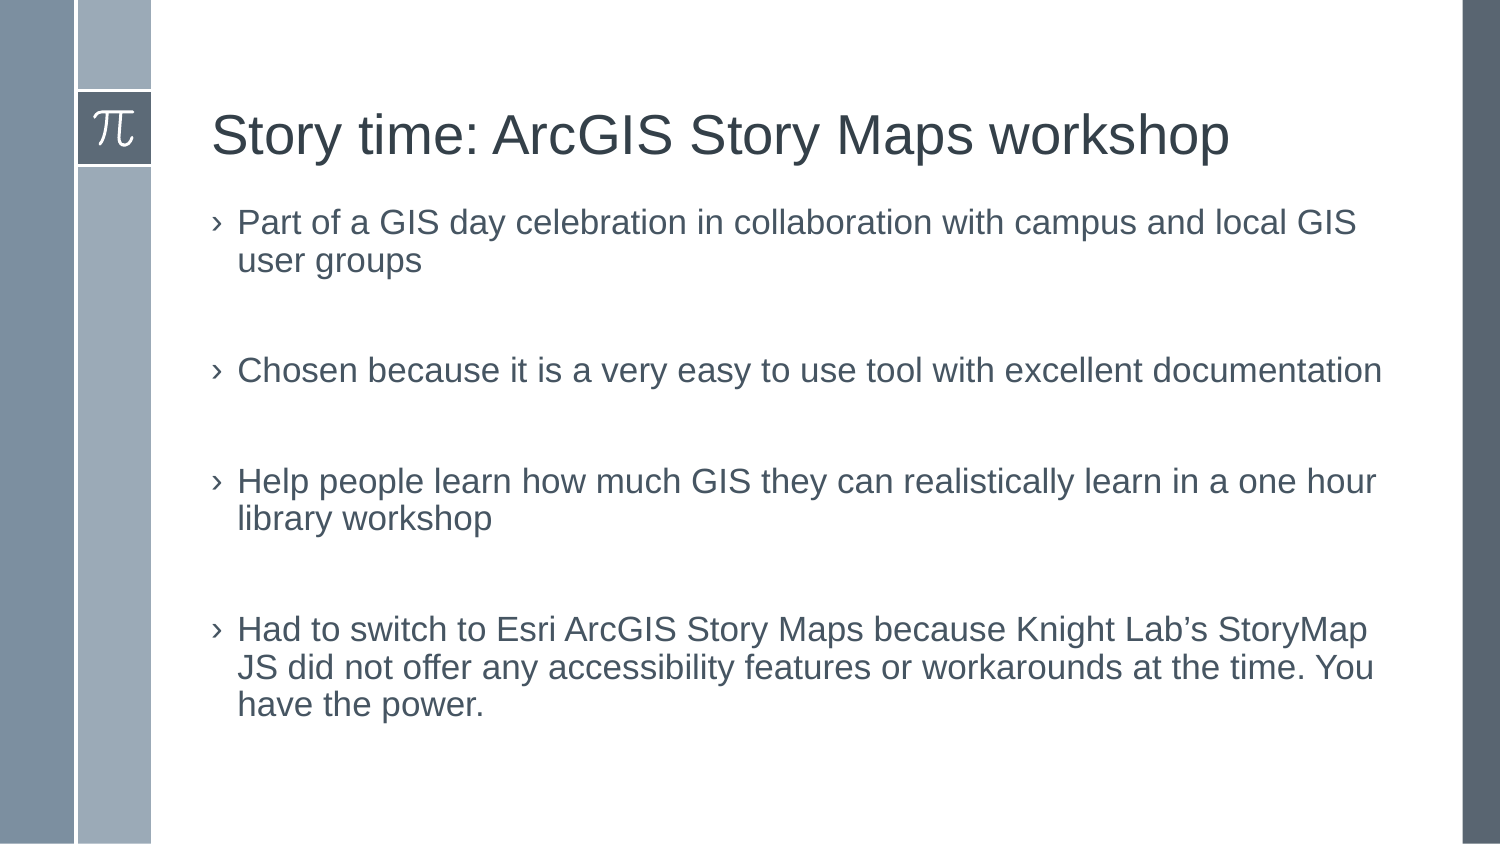

# Story time: ArcGIS Story Maps workshop
Part of a GIS day celebration in collaboration with campus and local GIS user groups

Chosen because it is a very easy to use tool with excellent documentation

Help people learn how much GIS they can realistically learn in a one hour library workshop

Had to switch to Esri ArcGIS Story Maps because Knight Lab’s StoryMap JS did not offer any accessibility features or workarounds at the time. You have the power.